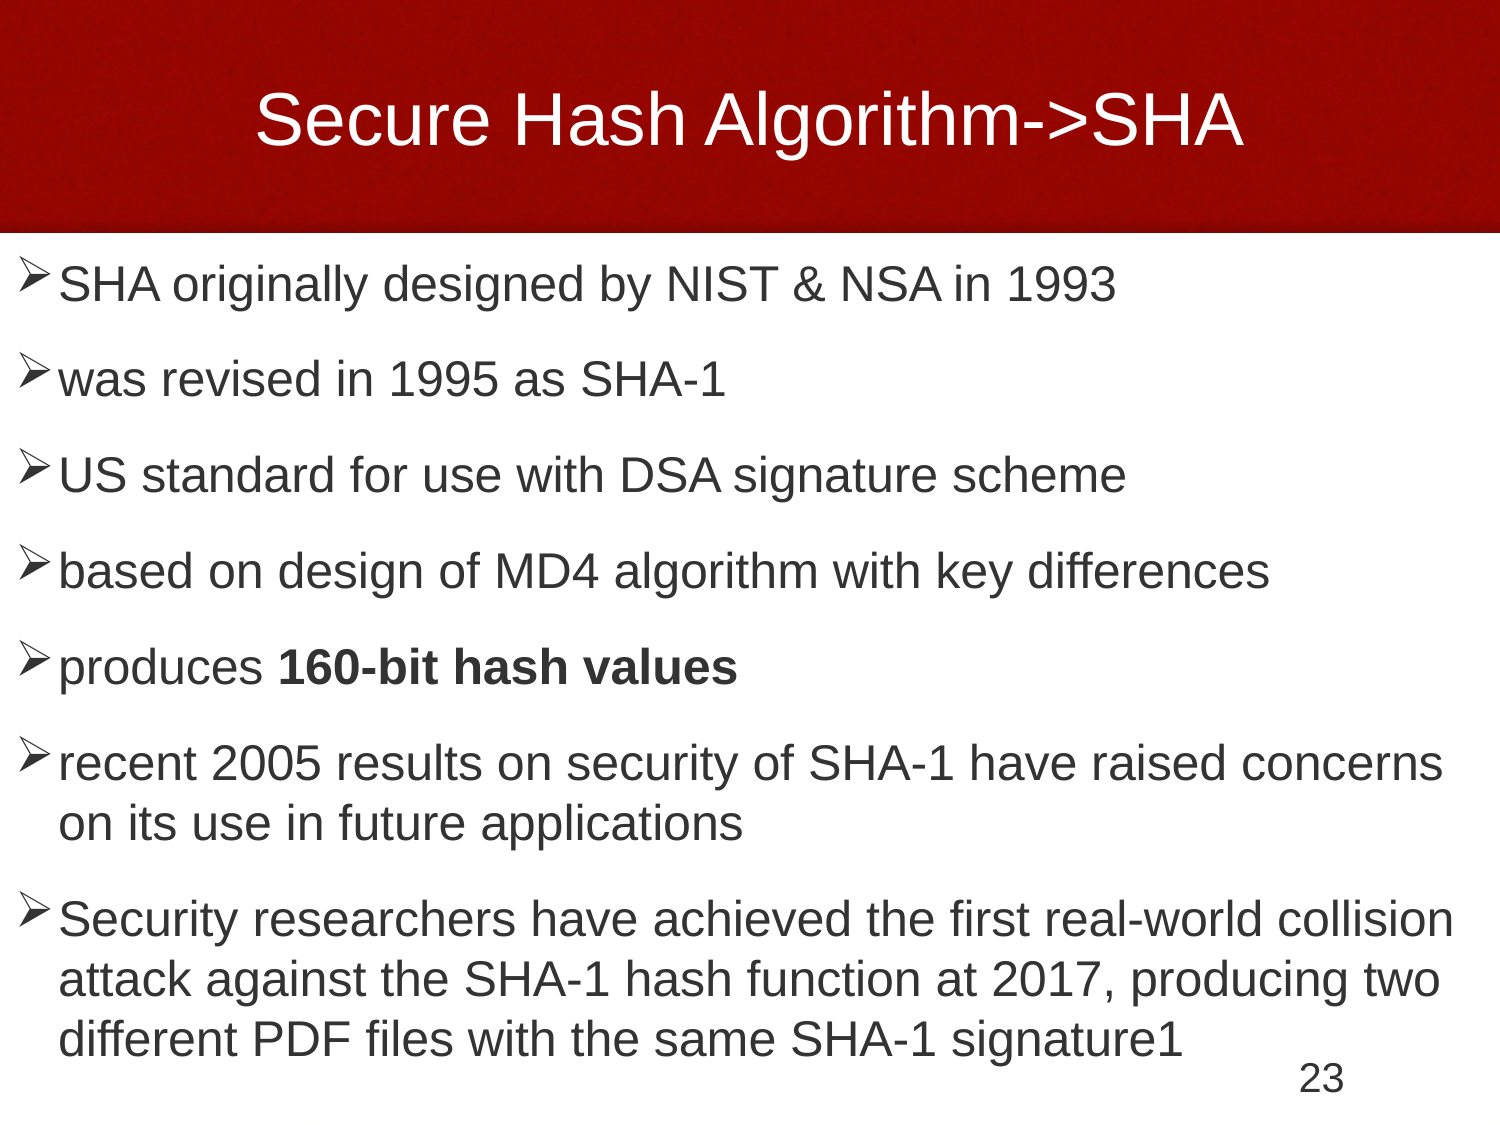

# Secure Hash Algorithm->SHA
SHA originally designed by NIST & NSA in 1993
was revised in 1995 as SHA-1
US standard for use with DSA signature scheme
based on design of MD4 algorithm with key differences
produces 160-bit hash values
recent 2005 results on security of SHA-1 have raised concerns on its use in future applications
Security researchers have achieved the first real-world collision attack against the SHA-1 hash function at 2017, producing two different PDF files with the same SHA-1 signature1
23